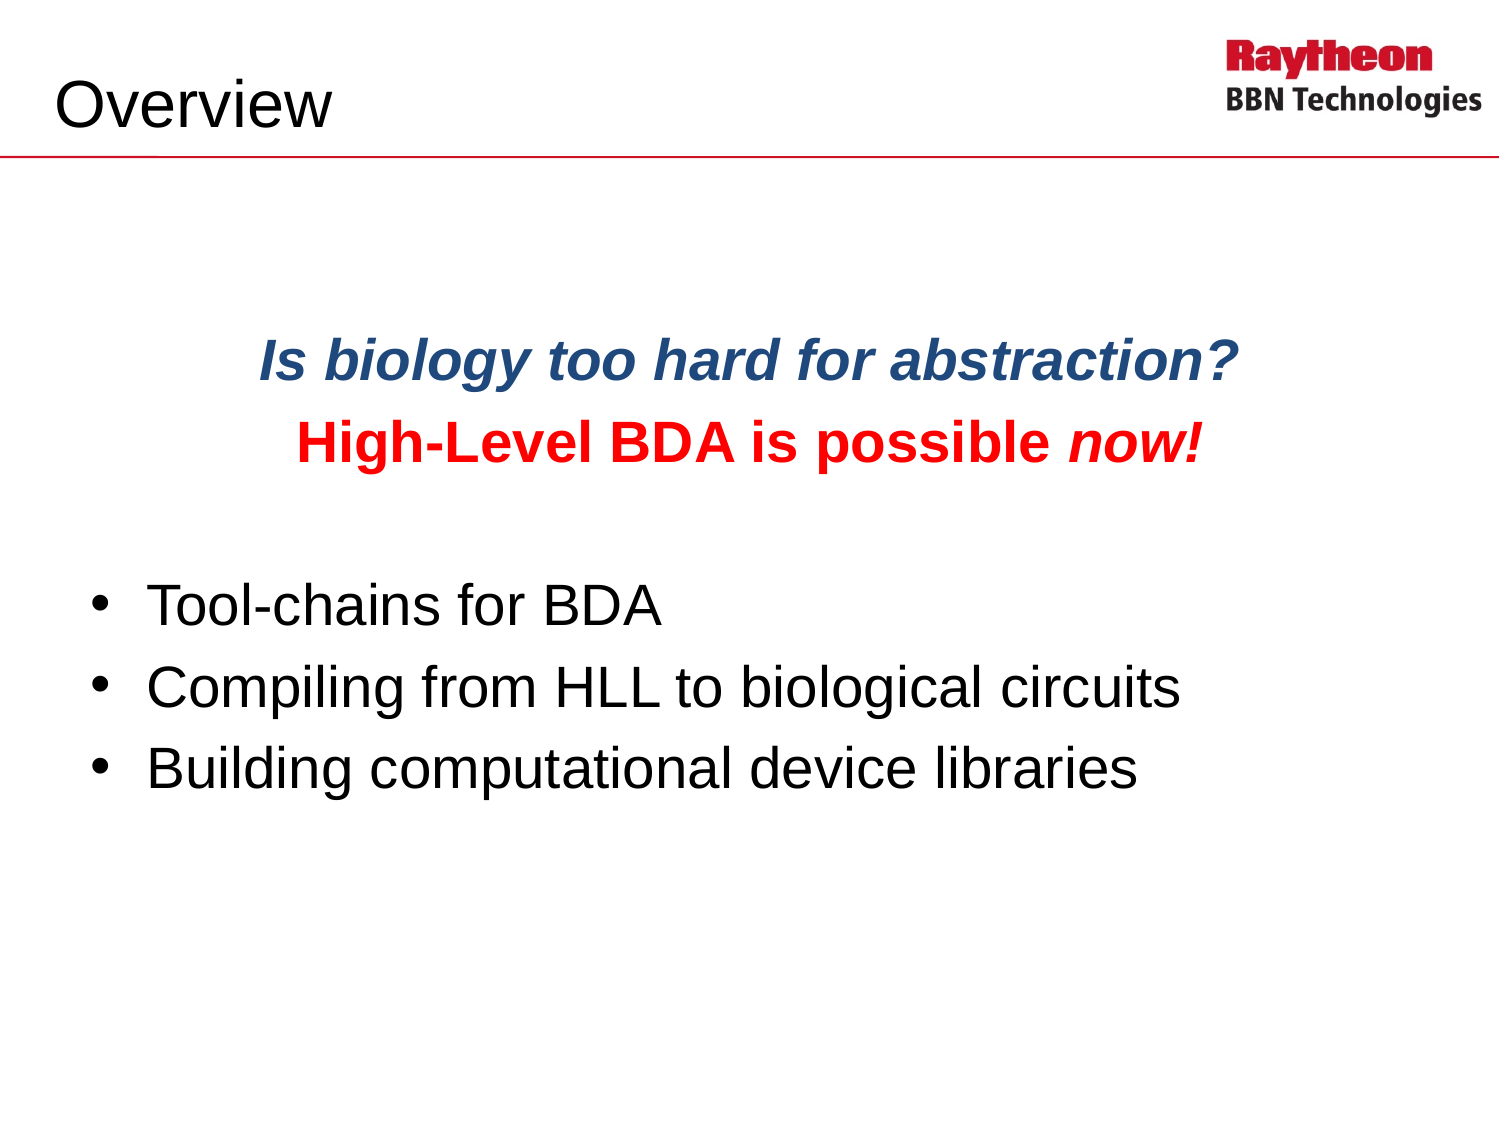

# Overview
Is biology too hard for abstraction?
High-Level BDA is possible now!

Tool-chains for BDA
Compiling from HLL to biological circuits
Building computational device libraries